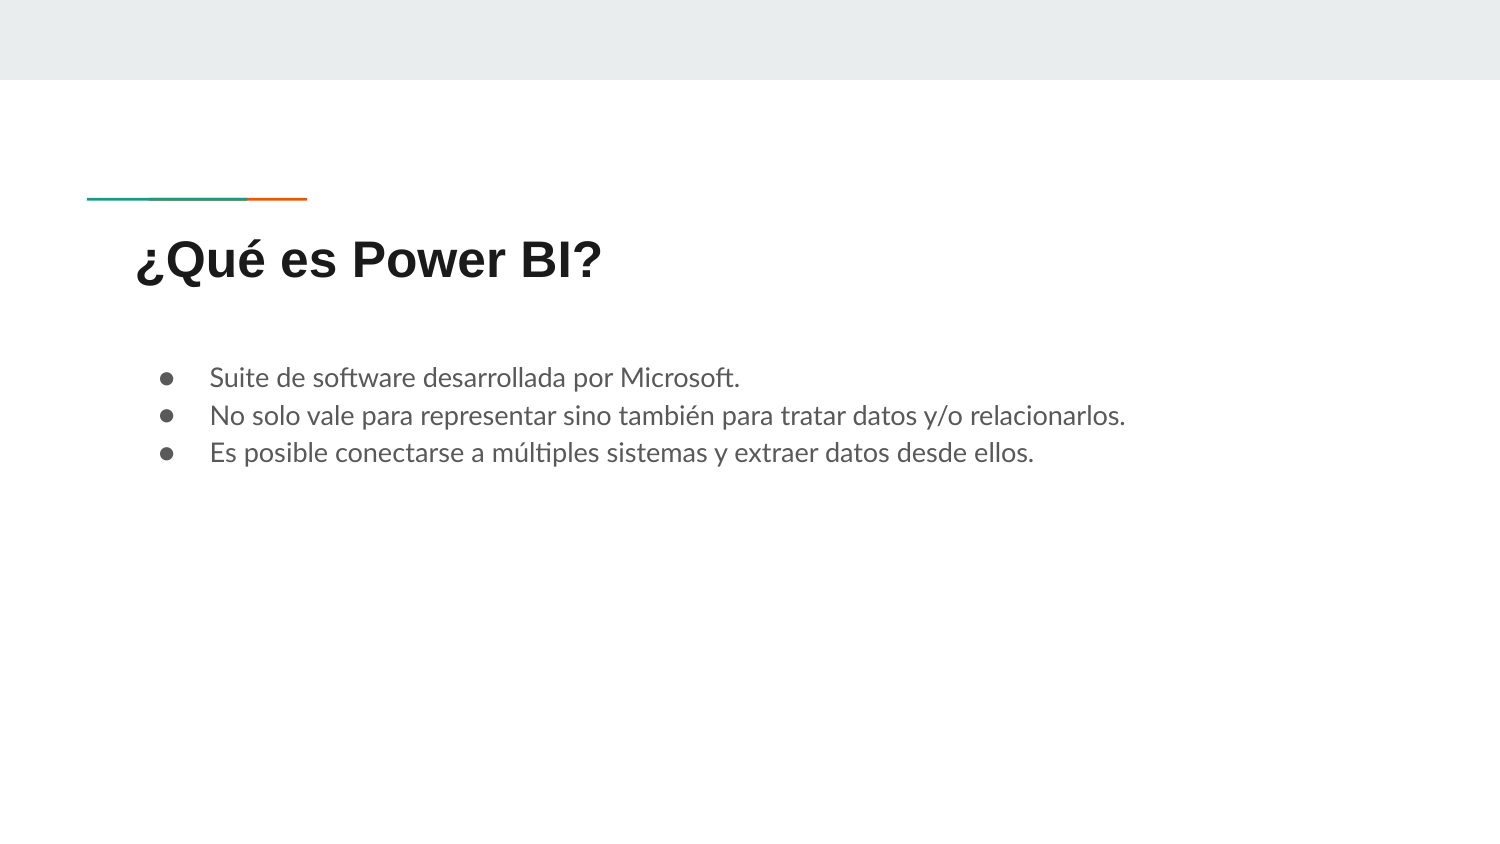

# ¿Qué es Power BI?
Suite de software desarrollada por Microsoft.
No solo vale para representar sino también para tratar datos y/o relacionarlos.
Es posible conectarse a múltiples sistemas y extraer datos desde ellos.